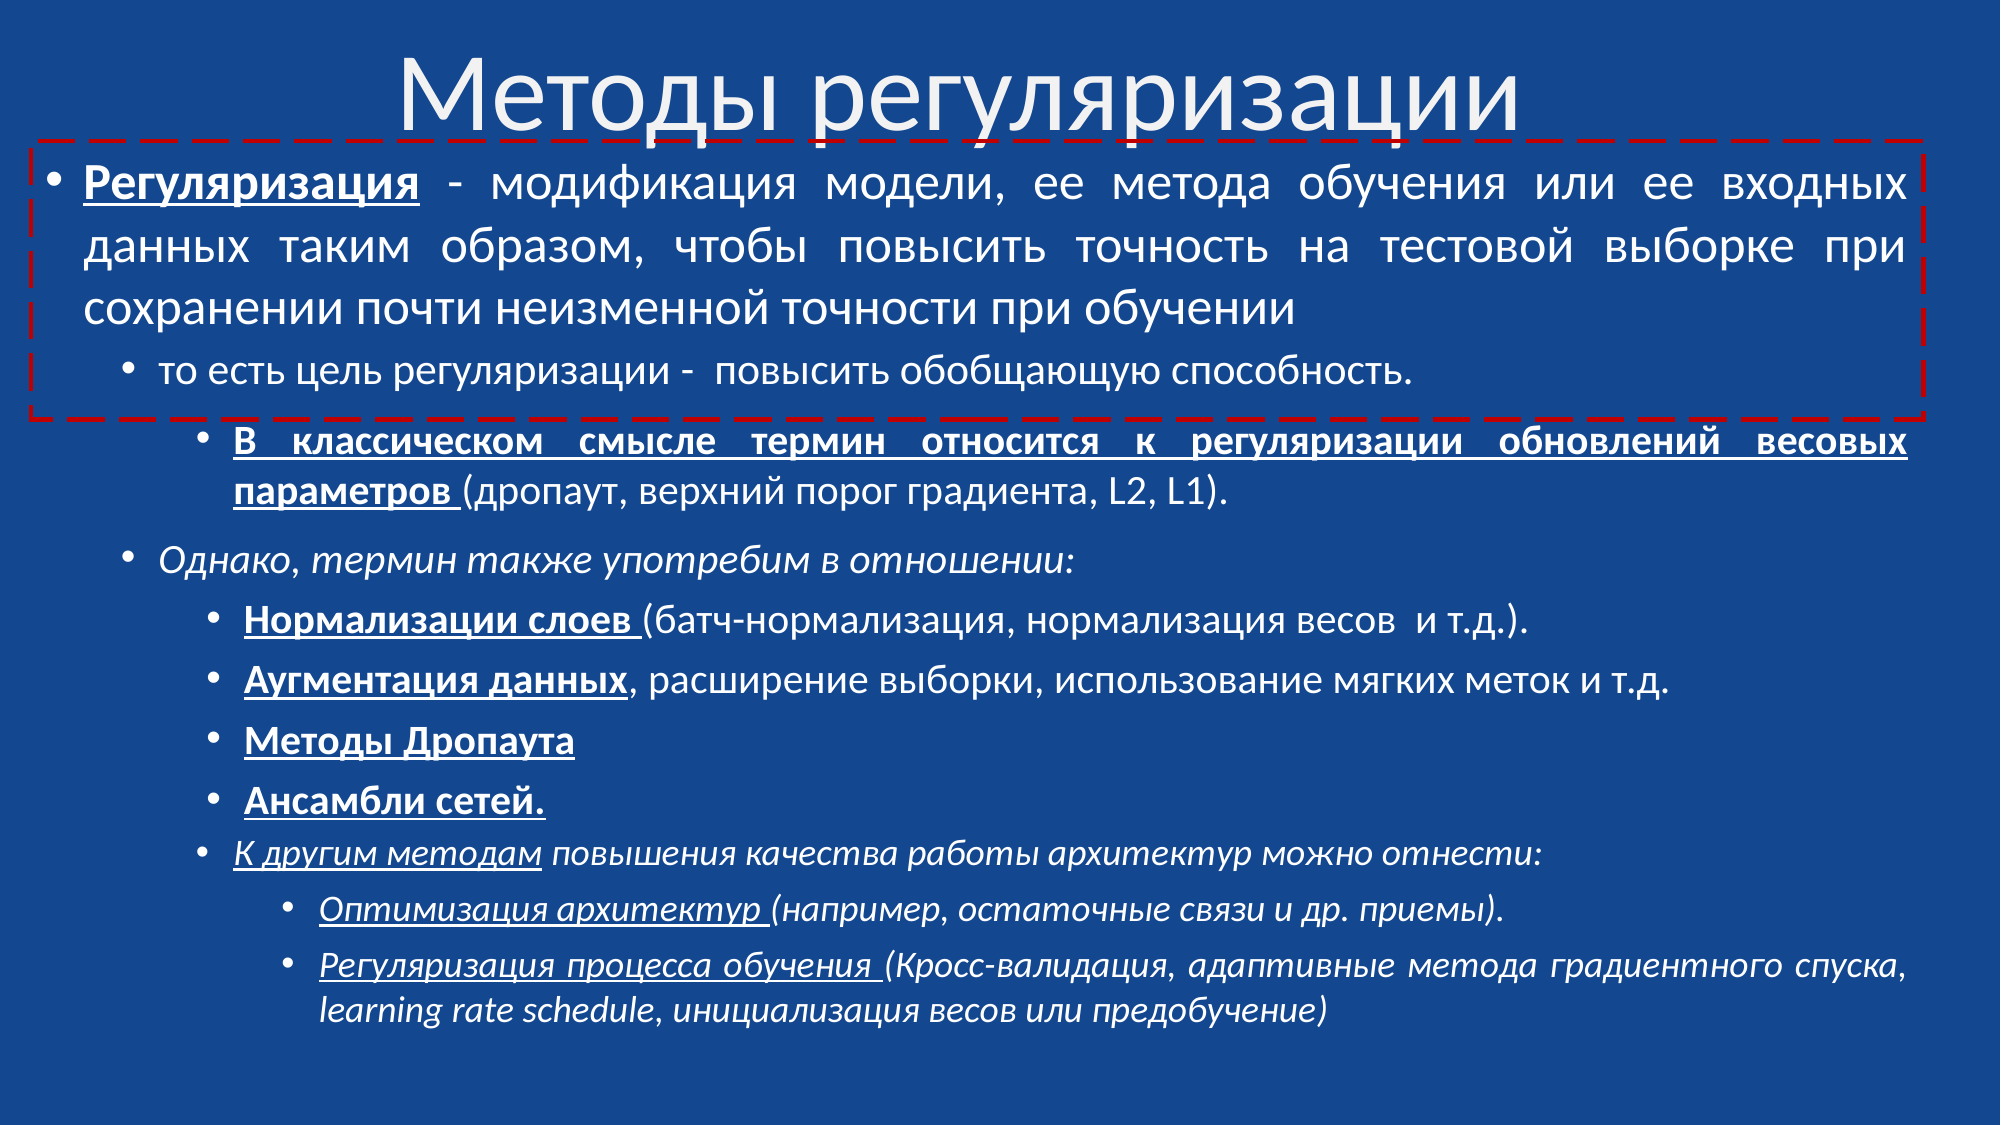

# Методы регуляризации
Регуляризация - модификация модели, ее метода обучения или ее входных данных таким образом, чтобы повысить точность на тестовой выборке при сохранении почти неизменной точности при обучении
то есть цель регуляризации -  повысить обобщающую способность.
В классическом смысле термин относится к регуляризации обновлений весовых параметров (дропаут, верхний порог градиента, L2, L1).
Однако, термин также употребим в отношении:
Нормализации слоев (батч-нормализация, нормализация весов  и т.д.).
Аугментация данных, расширение выборки, использование мягких меток и т.д.
Методы Дропаута
Ансамбли сетей.
К другим методам повышения качества работы архитектур можно отнести:
Оптимизация архитектур (например, остаточные связи и др. приемы).
Регуляризация процесса обучения (Кросс-валидация, адаптивные метода градиентного спуска, learning rate schedule, инициализация весов или предобучение)